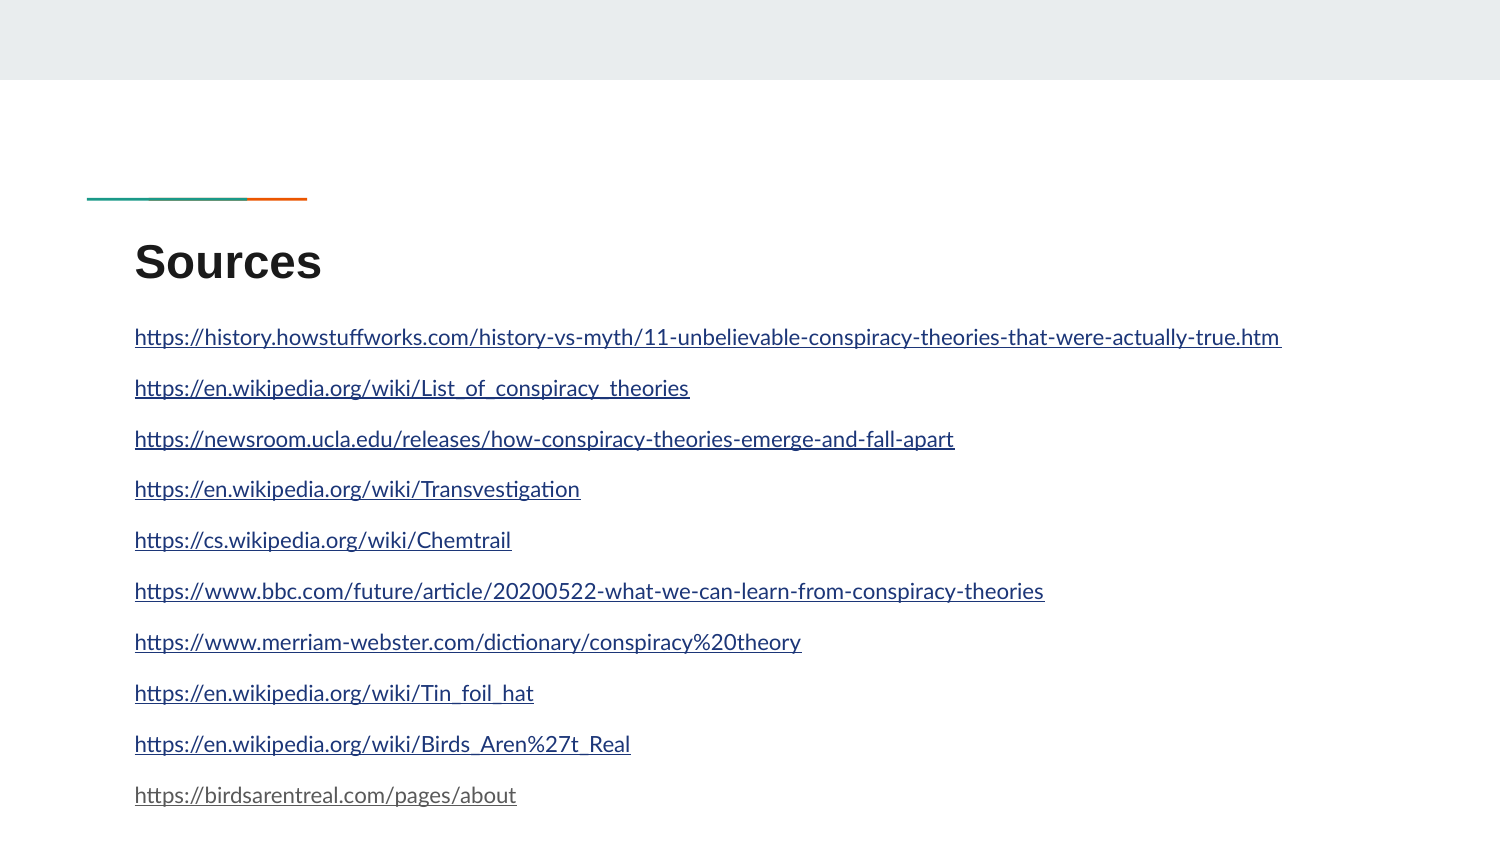

# Sources
https://history.howstuffworks.com/history-vs-myth/11-unbelievable-conspiracy-theories-that-were-actually-true.htm
https://en.wikipedia.org/wiki/List_of_conspiracy_theories
https://newsroom.ucla.edu/releases/how-conspiracy-theories-emerge-and-fall-apart
https://en.wikipedia.org/wiki/Transvestigation
https://cs.wikipedia.org/wiki/Chemtrail
https://www.bbc.com/future/article/20200522-what-we-can-learn-from-conspiracy-theories
https://www.merriam-webster.com/dictionary/conspiracy%20theory
https://en.wikipedia.org/wiki/Tin_foil_hat
https://en.wikipedia.org/wiki/Birds_Aren%27t_Real
https://birdsarentreal.com/pages/about